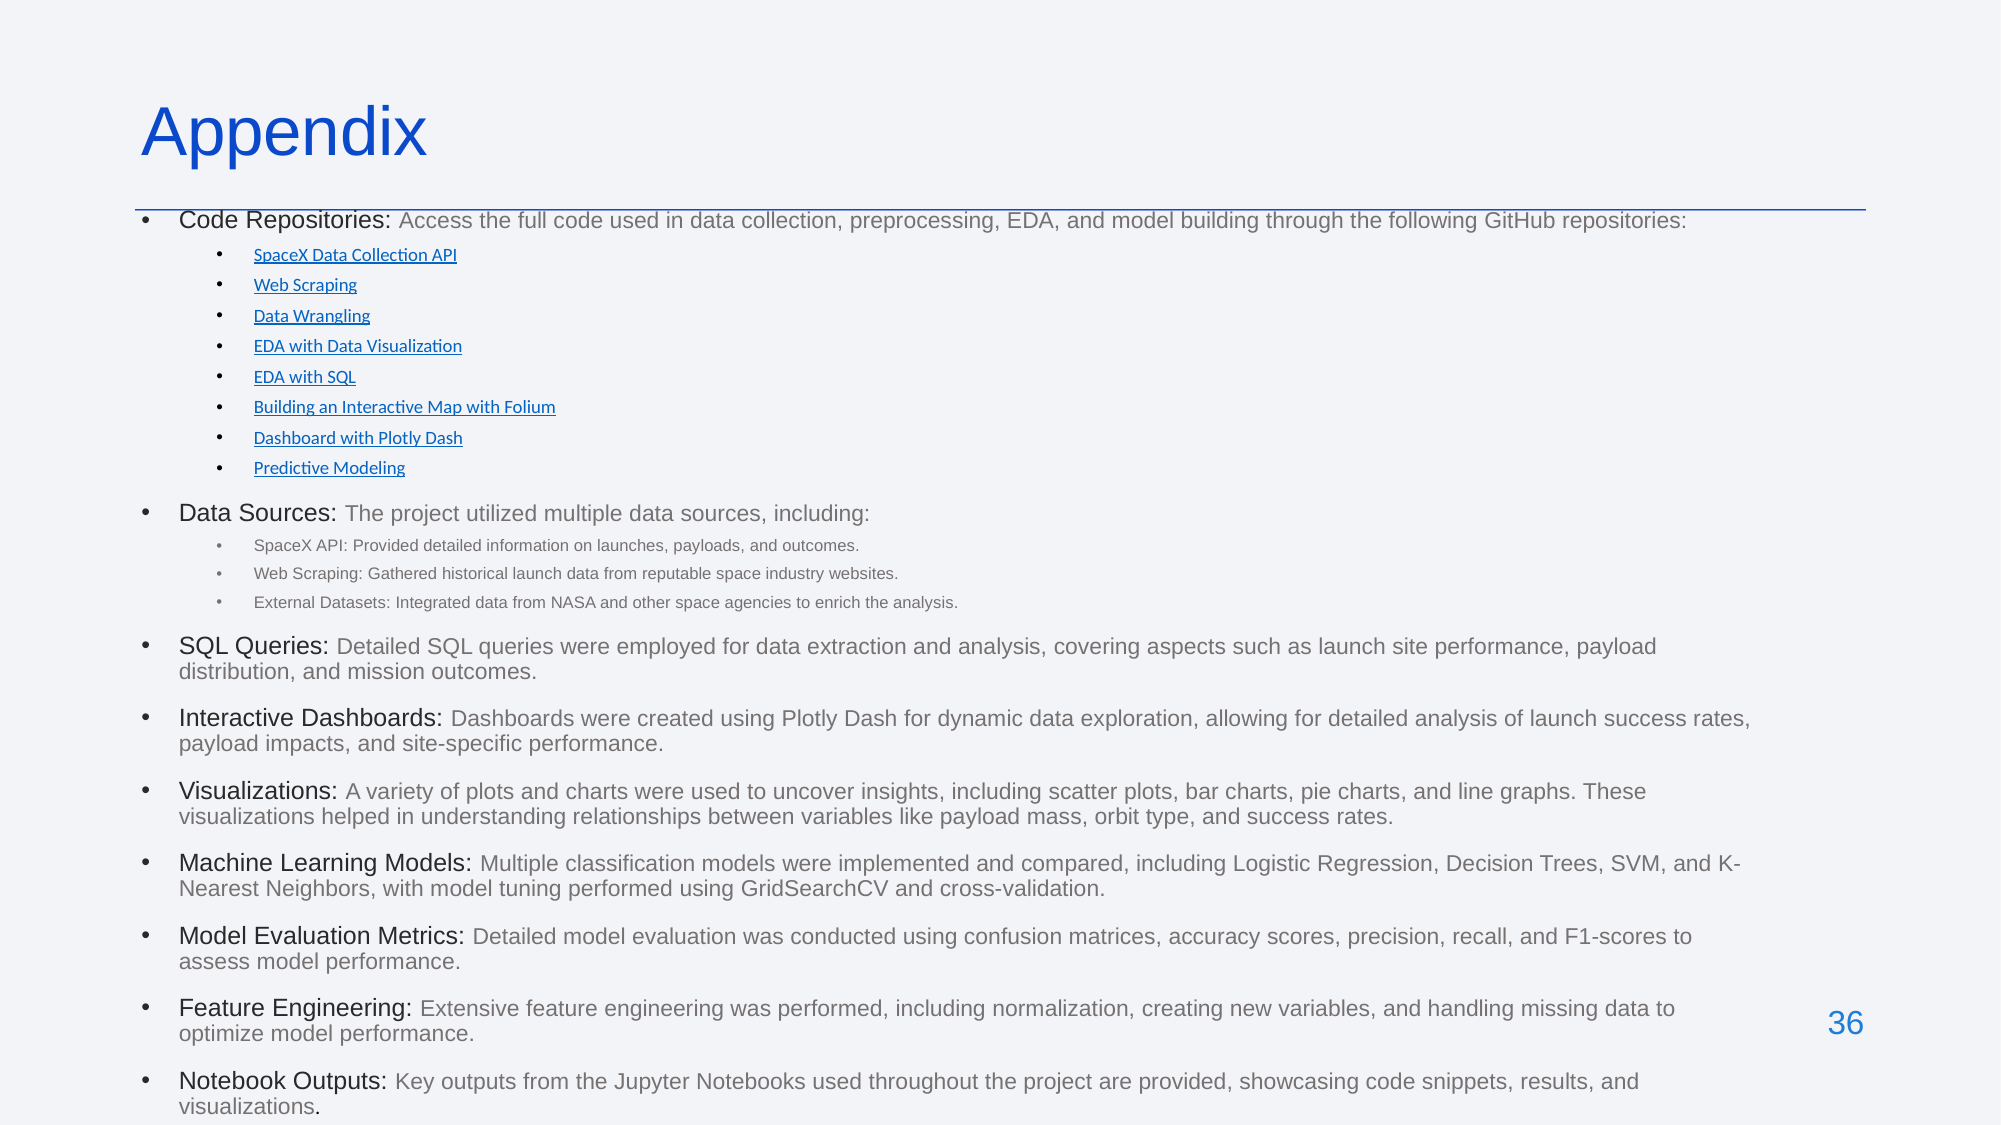

Appendix
Code Repositories: Access the full code used in data collection, preprocessing, EDA, and model building through the following GitHub repositories:
SpaceX Data Collection API
Web Scraping
Data Wrangling
EDA with Data Visualization
EDA with SQL
Building an Interactive Map with Folium
Dashboard with Plotly Dash
Predictive Modeling
Data Sources: The project utilized multiple data sources, including:
SpaceX API: Provided detailed information on launches, payloads, and outcomes.
Web Scraping: Gathered historical launch data from reputable space industry websites.
External Datasets: Integrated data from NASA and other space agencies to enrich the analysis.
SQL Queries: Detailed SQL queries were employed for data extraction and analysis, covering aspects such as launch site performance, payload distribution, and mission outcomes.
Interactive Dashboards: Dashboards were created using Plotly Dash for dynamic data exploration, allowing for detailed analysis of launch success rates, payload impacts, and site-specific performance.
Visualizations: A variety of plots and charts were used to uncover insights, including scatter plots, bar charts, pie charts, and line graphs. These visualizations helped in understanding relationships between variables like payload mass, orbit type, and success rates.
Machine Learning Models: Multiple classification models were implemented and compared, including Logistic Regression, Decision Trees, SVM, and K-Nearest Neighbors, with model tuning performed using GridSearchCV and cross-validation.
Model Evaluation Metrics: Detailed model evaluation was conducted using confusion matrices, accuracy scores, precision, recall, and F1-scores to assess model performance.
Feature Engineering: Extensive feature engineering was performed, including normalization, creating new variables, and handling missing data to optimize model performance.
Notebook Outputs: Key outputs from the Jupyter Notebooks used throughout the project are provided, showcasing code snippets, results, and visualizations.
36